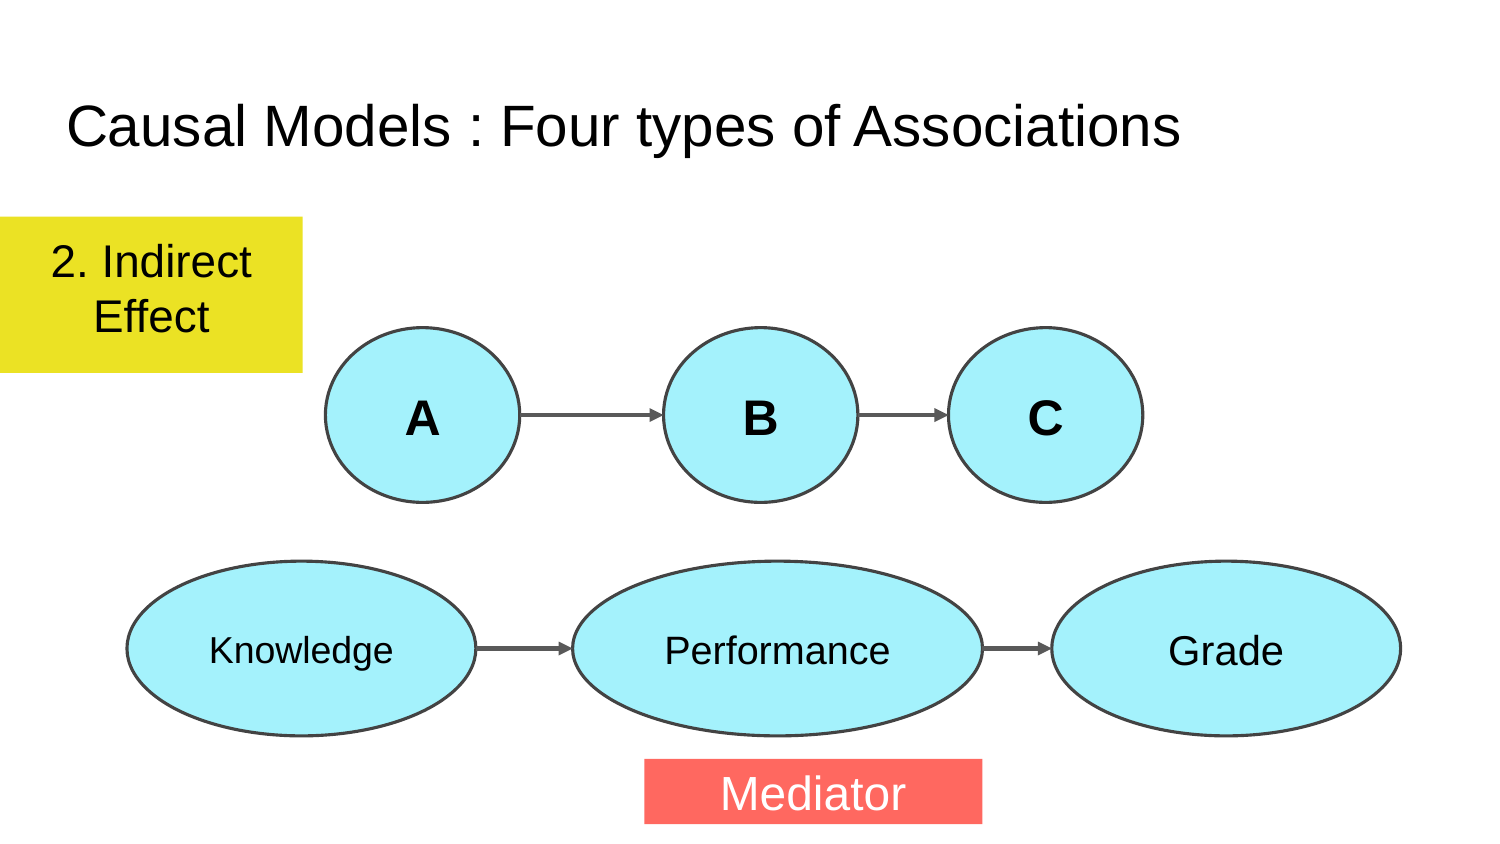

# Causal Models : Four types of Associations
2. Indirect Effect
A
B
C
Knowledge
Grade
Performance
Mediator